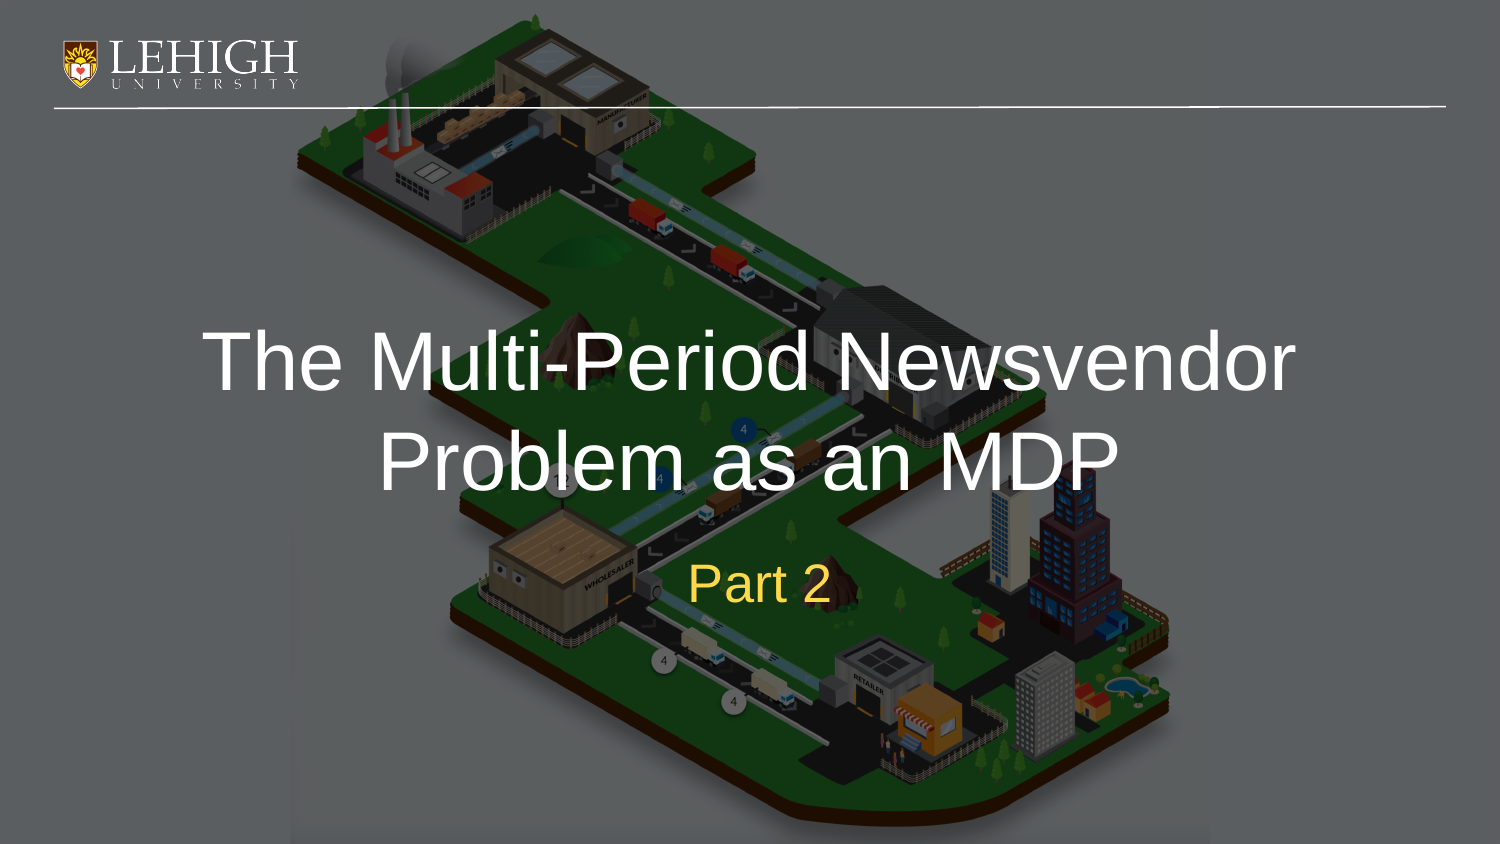

# The Multi-Period Newsvendor Problem as an MDP
Part 2